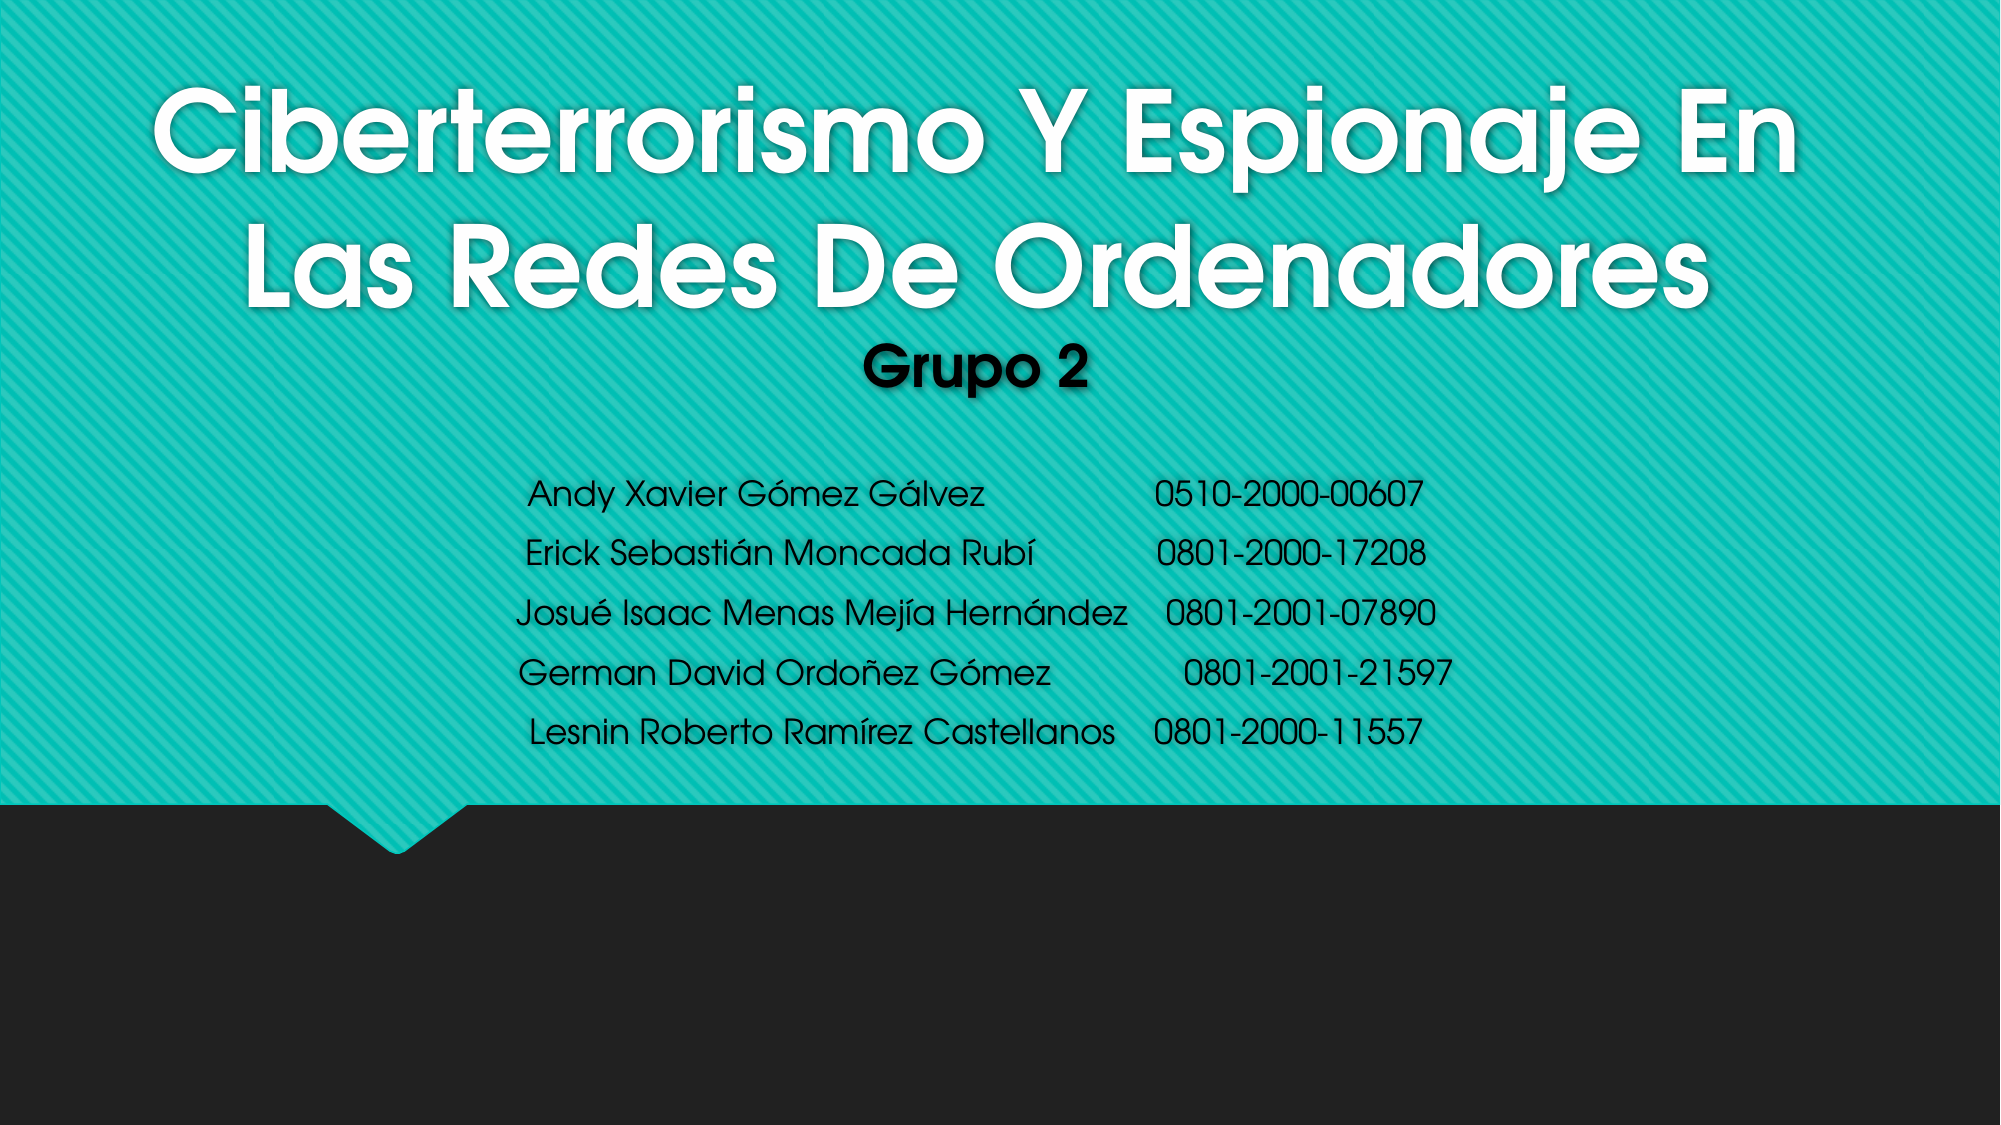

# Ciberterrorismo Y Espionaje En Las Redes De Ordenadores Grupo 2
Andy Xavier Gómez Gálvez                  0510-2000-00607
Erick Sebastián Moncada Rubí             0801-2000-17208
Josué Isaac Menas Mejía Hernández    0801-2001-07890
  German David Ordoñez Gómez              0801-2001-21597
Lesnin Roberto Ramírez Castellanos    0801-2000-11557